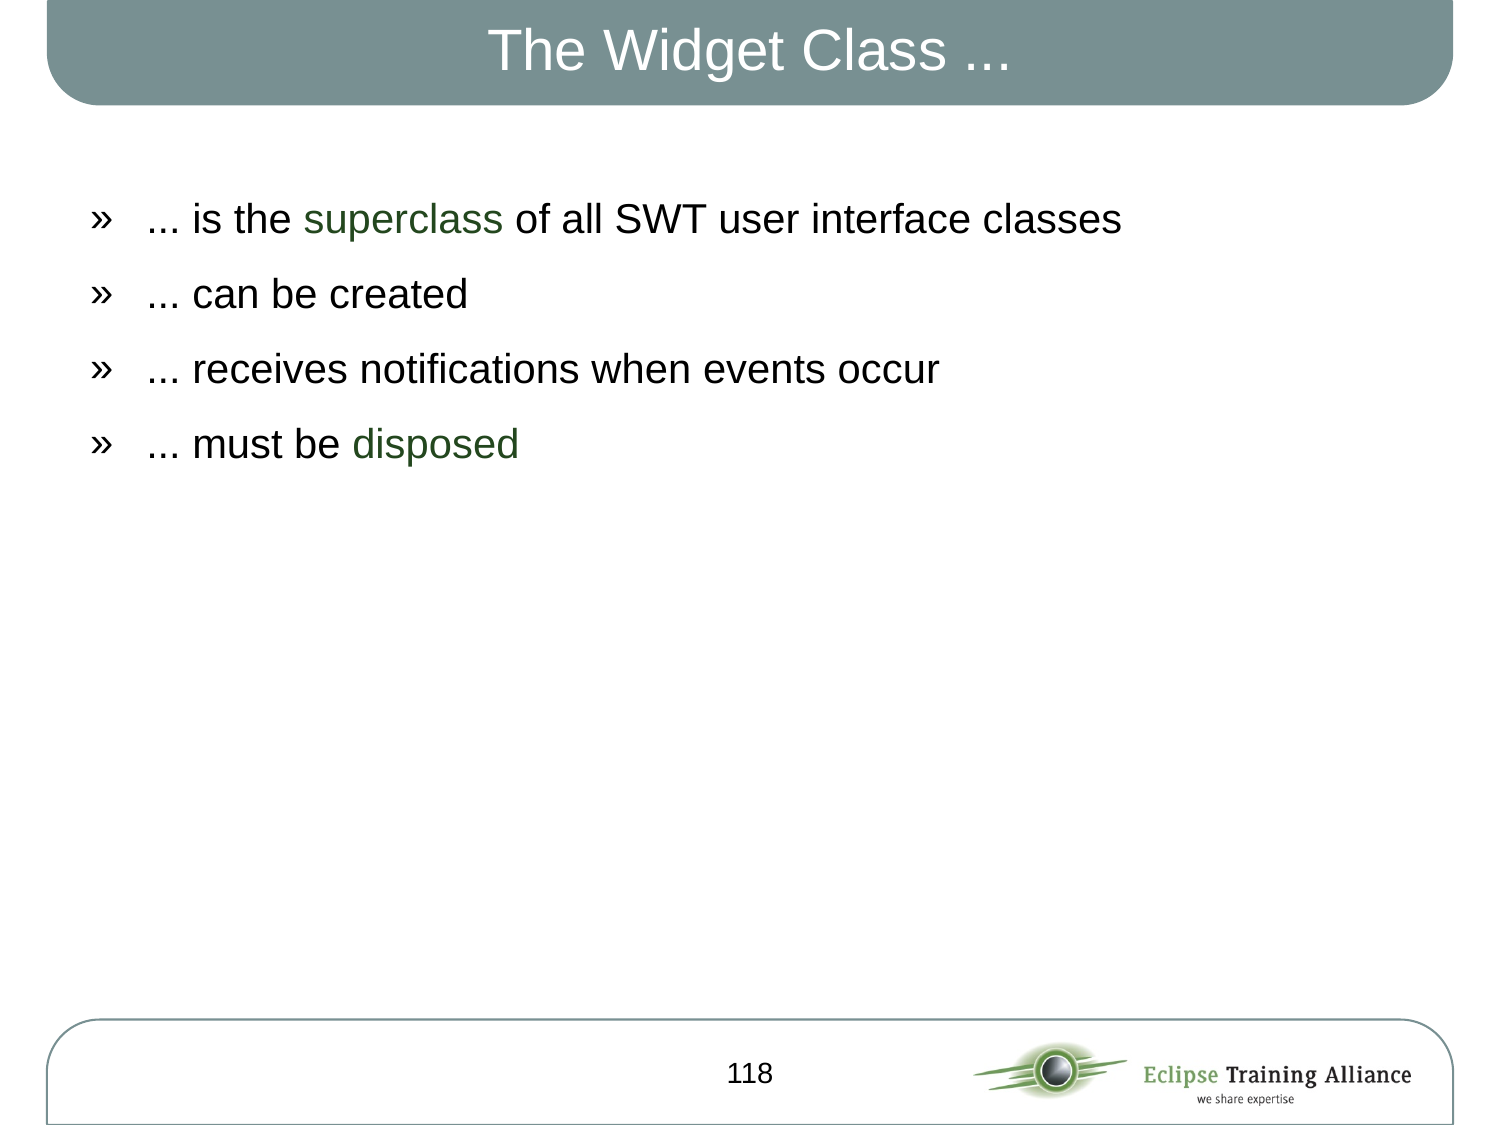

# The Widget Class ...
... is the superclass of all SWT user interface classes
... can be created
... receives notifications when events occur
... must be disposed